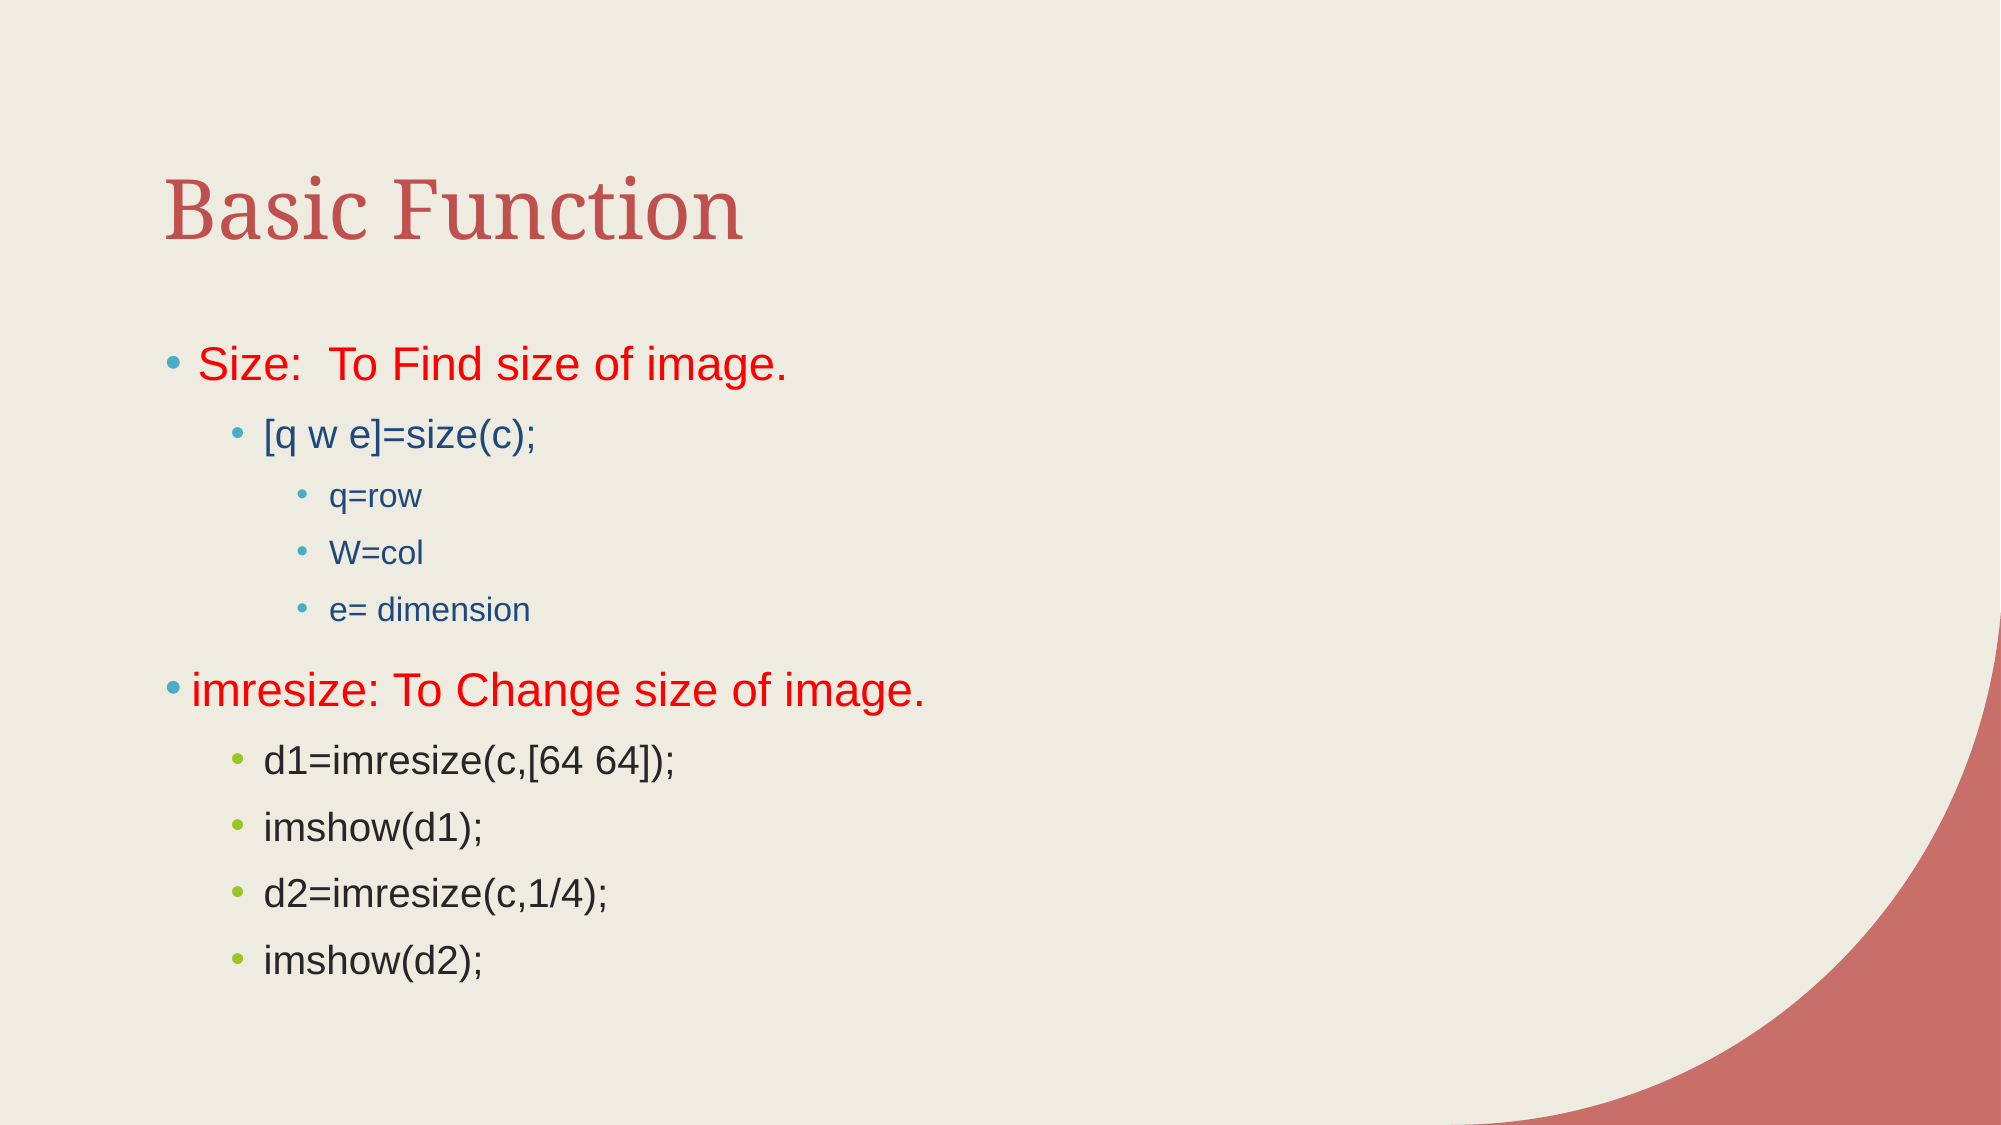

# Basic Function
Size:  To Find size of image.
[q w e]=size(c);
q=row
W=col
e= dimension
imresize: To Change size of image.
d1=imresize(c,[64 64]);
imshow(d1);
d2=imresize(c,1/4);
imshow(d2);